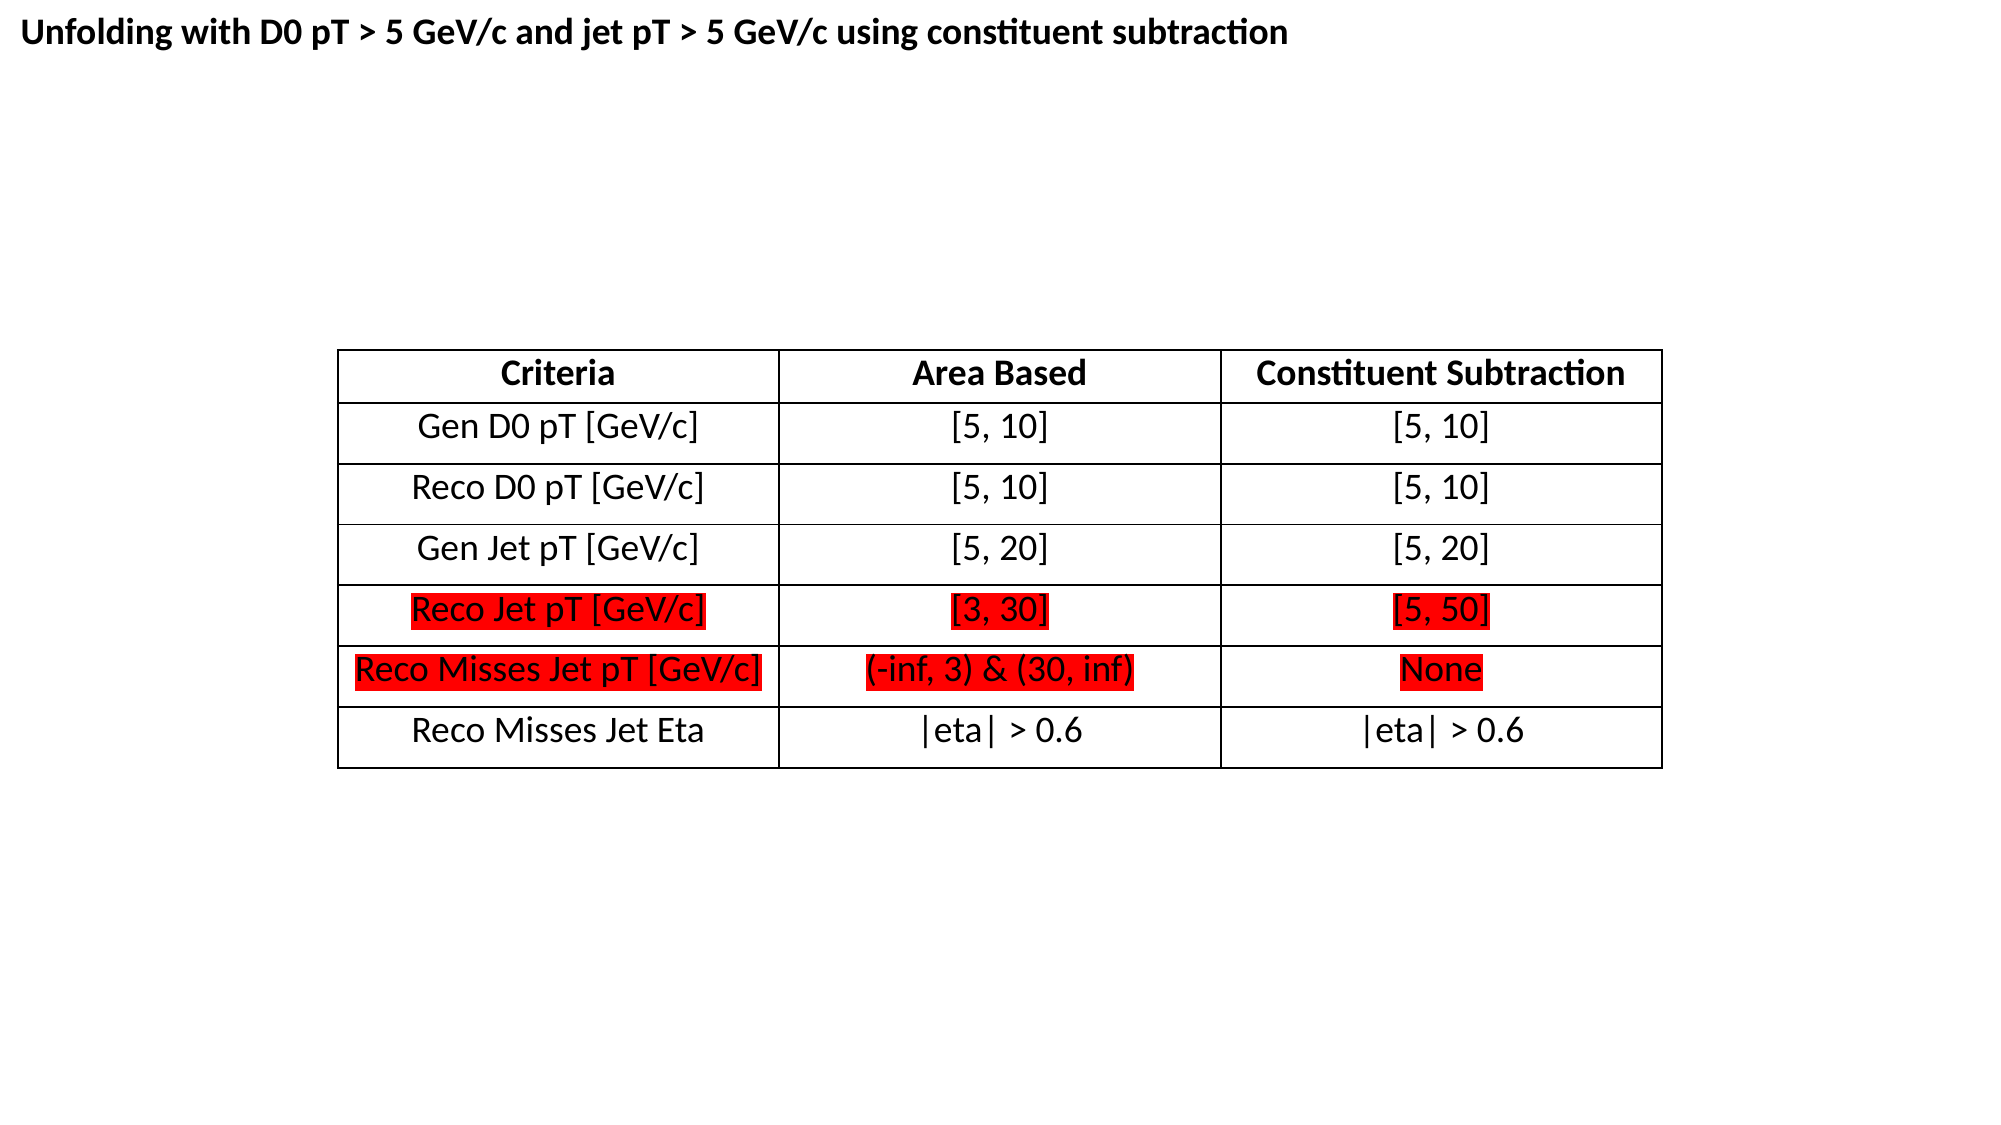

Unfolding with D0 pT > 5 GeV/c and jet pT > 5 GeV/c using constituent subtraction
| Criteria | Area Based | Constituent Subtraction |
| --- | --- | --- |
| Gen D0 pT [GeV/c] | [5, 10] | [5, 10] |
| Reco D0 pT [GeV/c] | [5, 10] | [5, 10] |
| Gen Jet pT [GeV/c] | [5, 20] | [5, 20] |
| Reco Jet pT [GeV/c] | [3, 30] | [5, 50] |
| Reco Misses Jet pT [GeV/c] | (-inf, 3) & (30, inf) | None |
| Reco Misses Jet Eta | |eta| > 0.6 | |eta| > 0.6 |